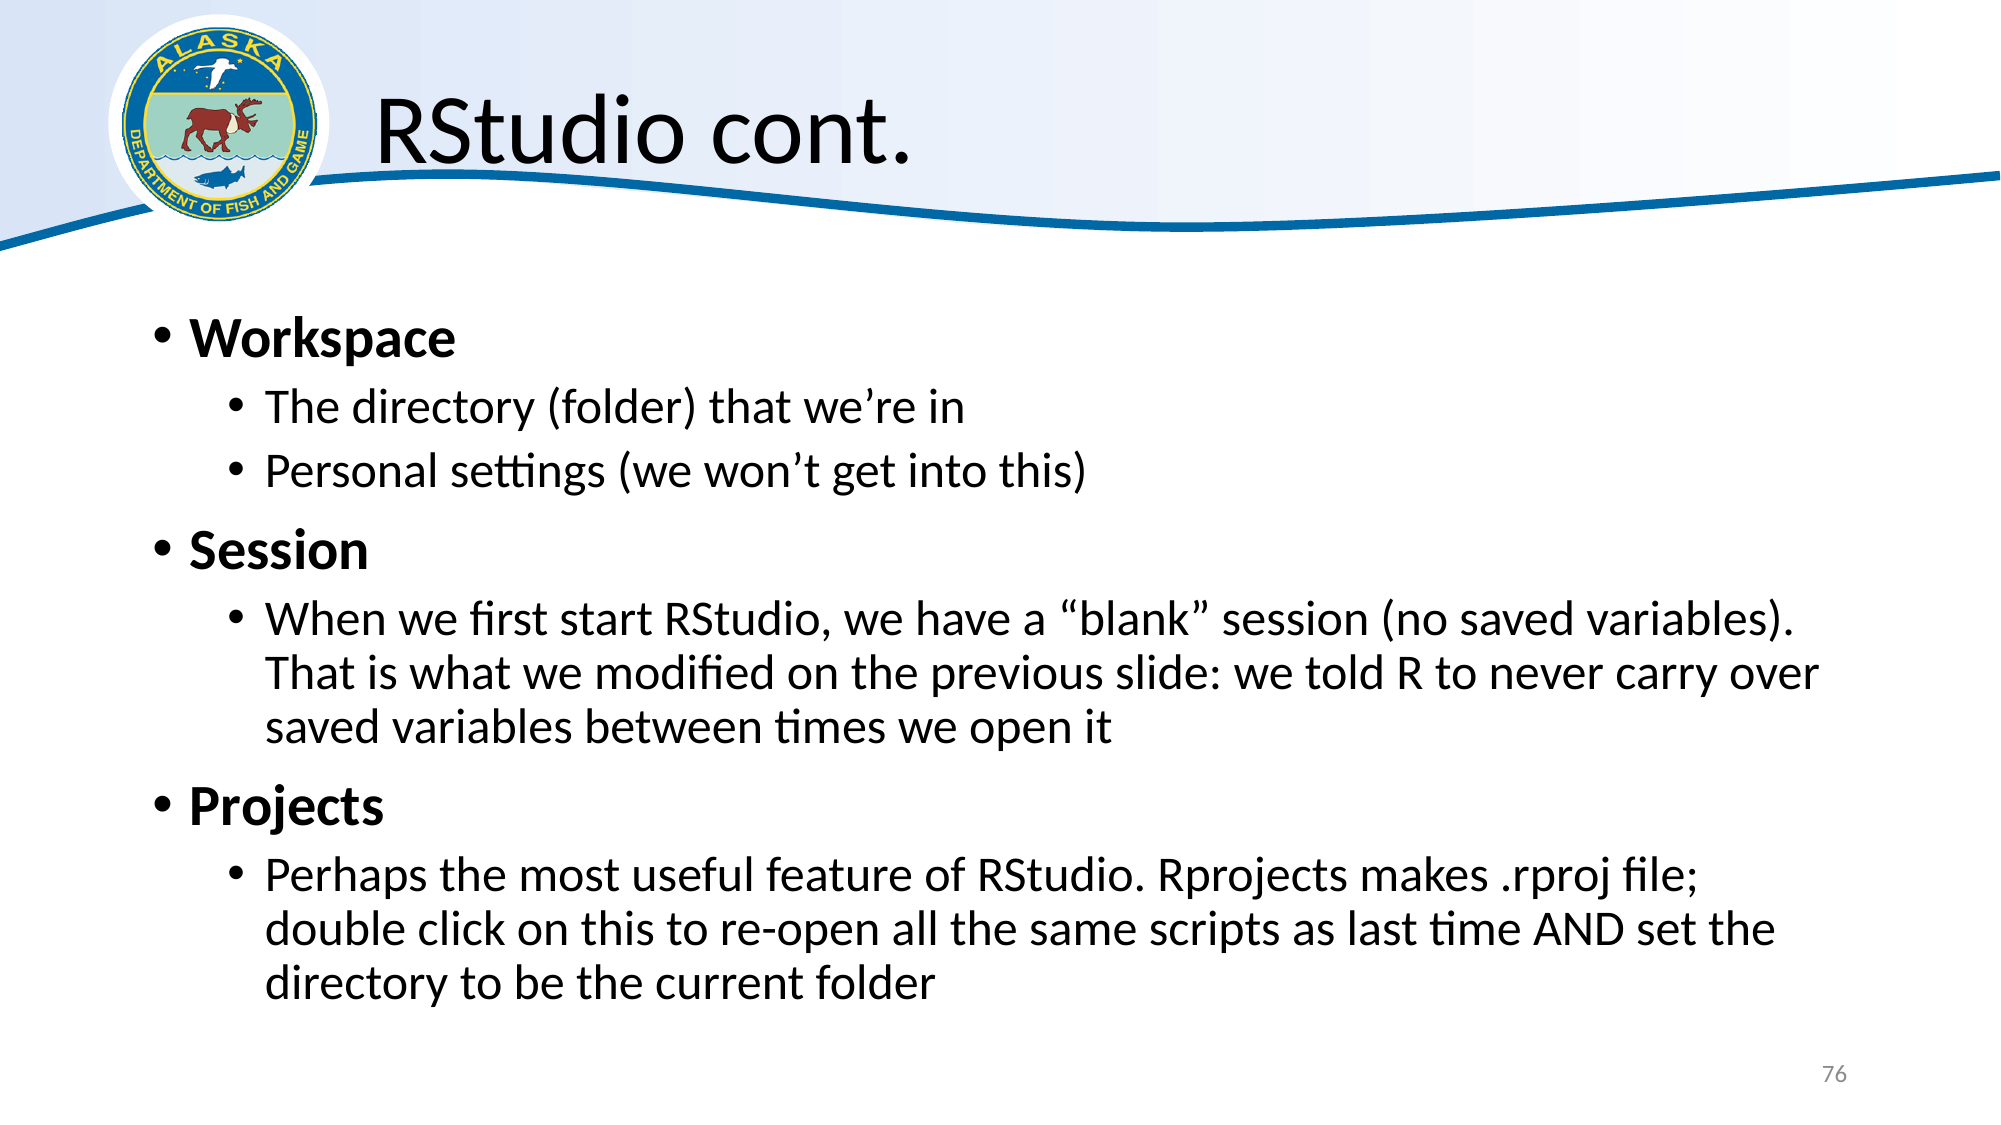

# RStudio cont.
Workspace
The directory (folder) that we’re in
Personal settings (we won’t get into this)
Session
When we first start RStudio, we have a “blank” session (no saved variables). That is what we modified on the previous slide: we told R to never carry over saved variables between times we open it
Projects
Perhaps the most useful feature of RStudio. Rprojects makes .rproj file; double click on this to re-open all the same scripts as last time AND set the directory to be the current folder

76